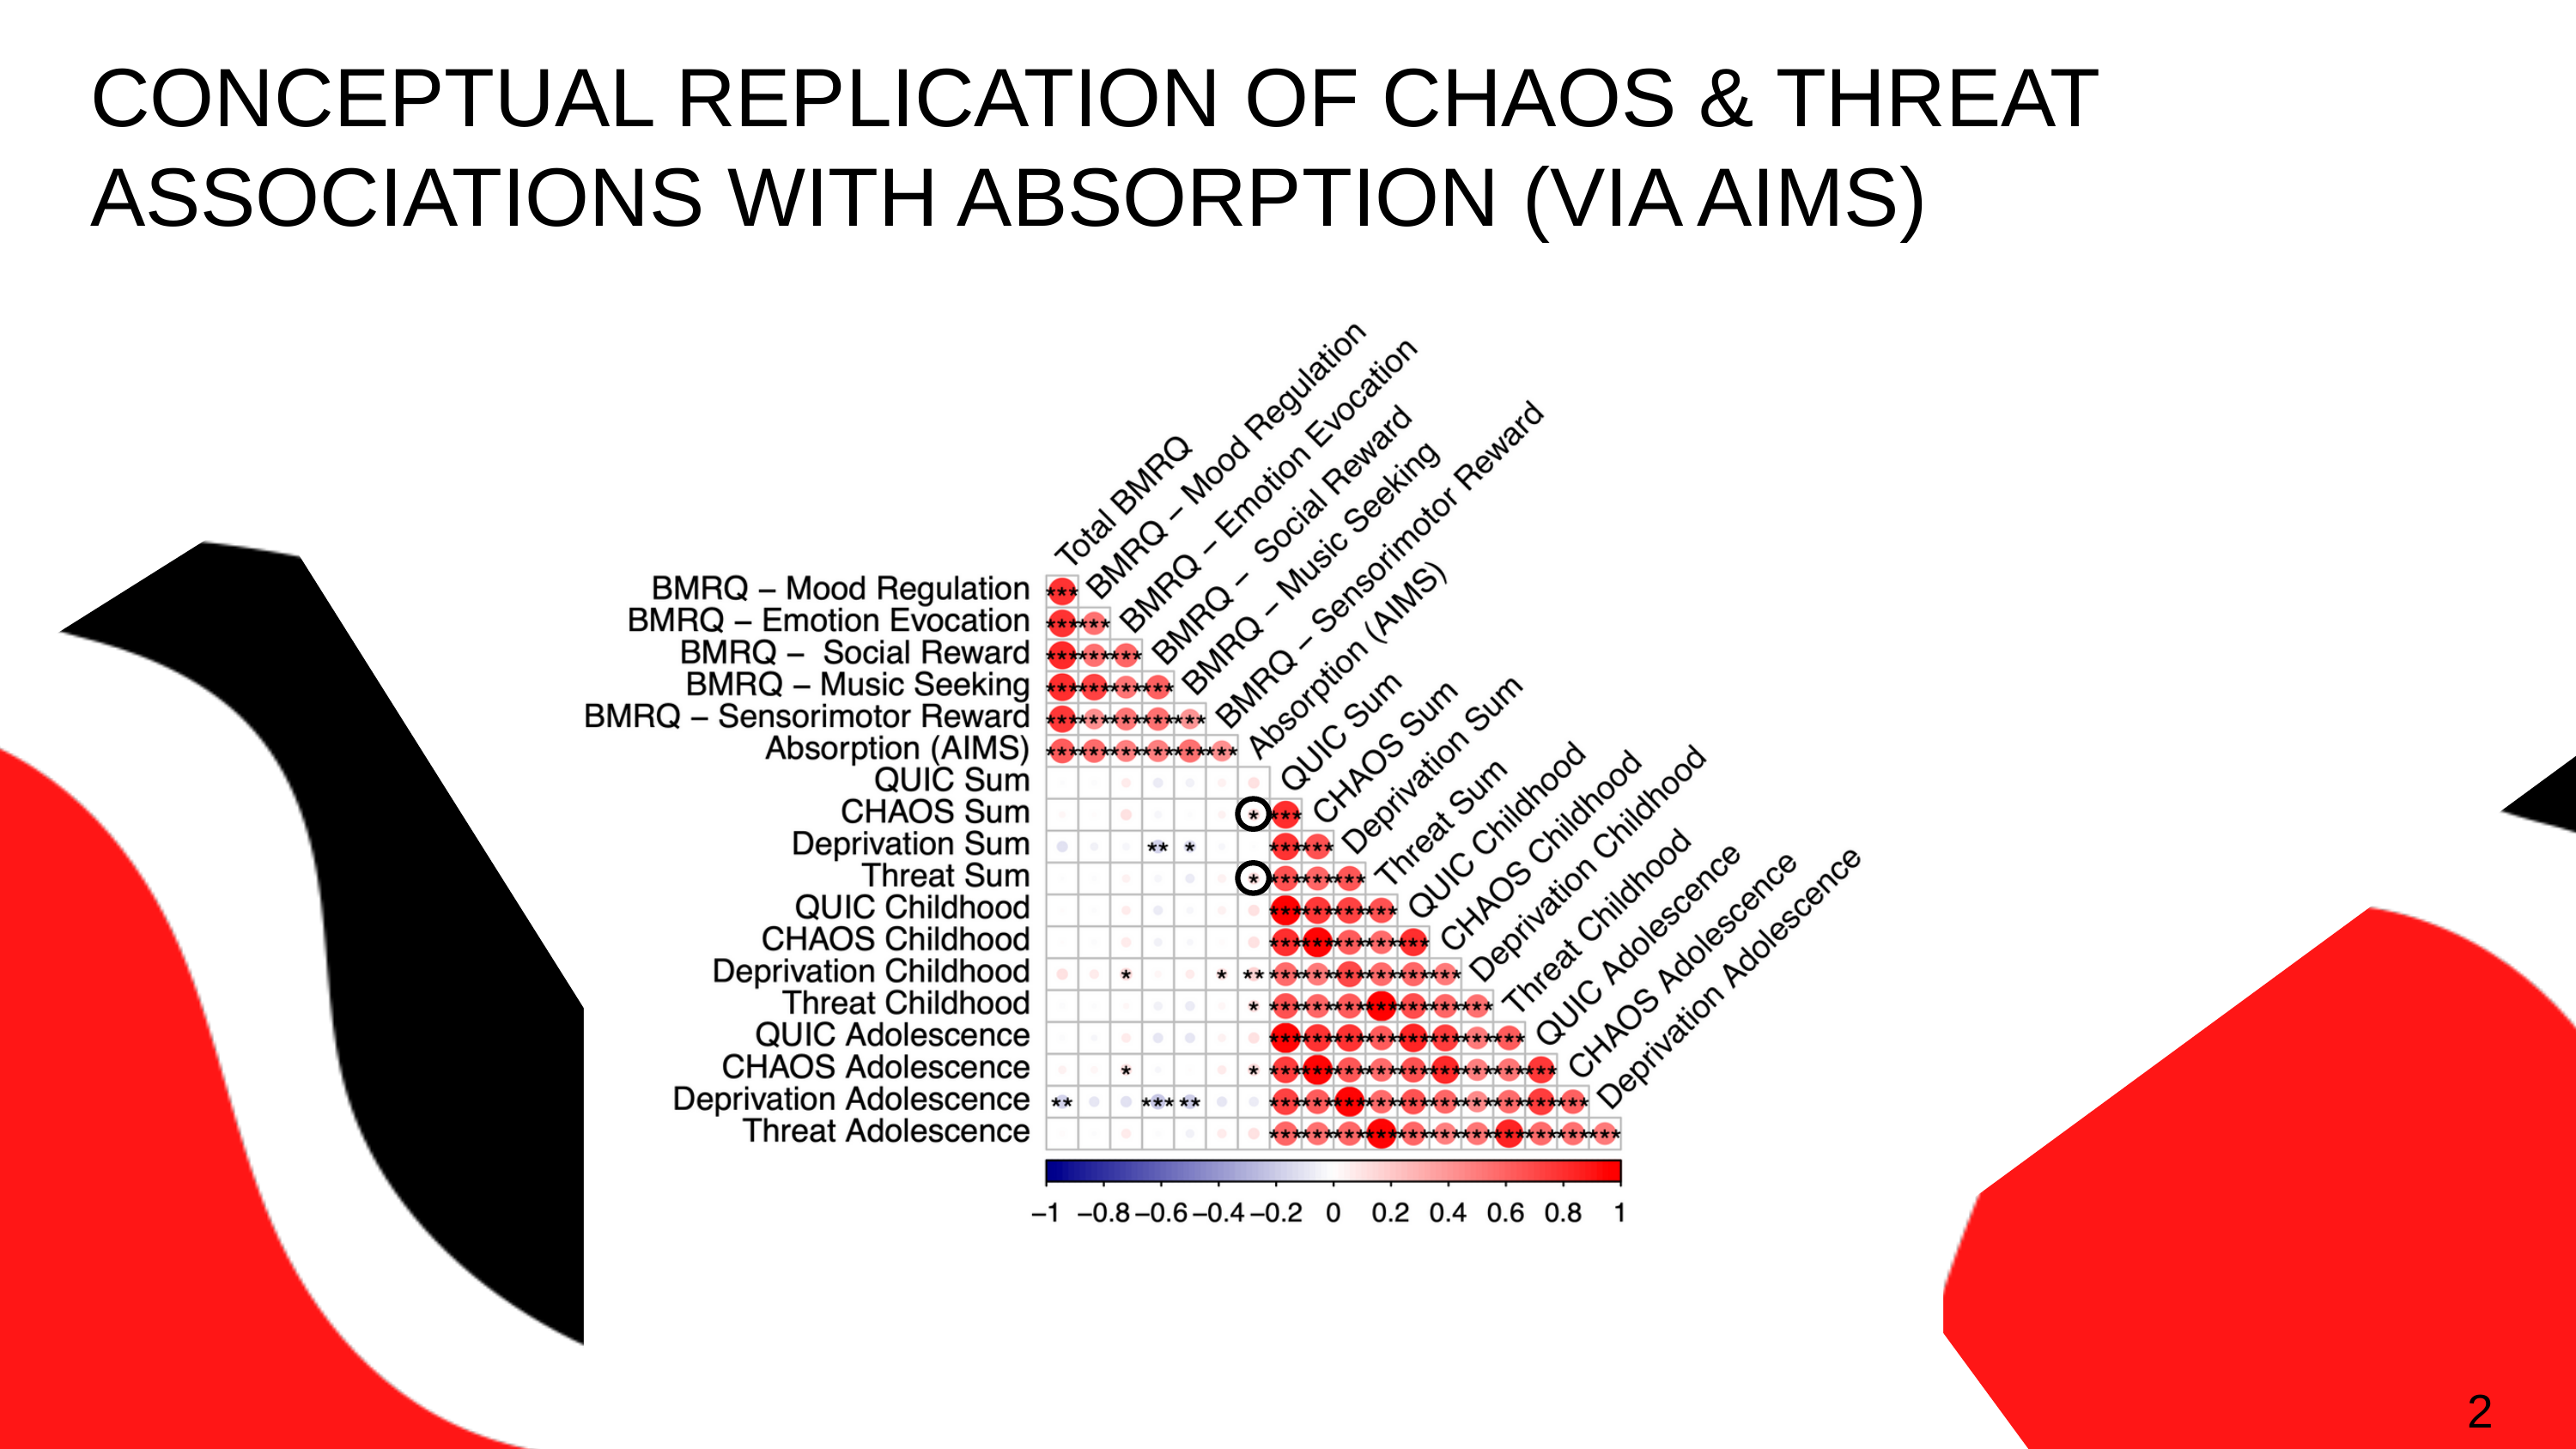

CONCEPTUAL REPLICATION OF CHAOS & THREAT ASSOCIATIONS WITH ABSORPTION (VIA AIMS)

2